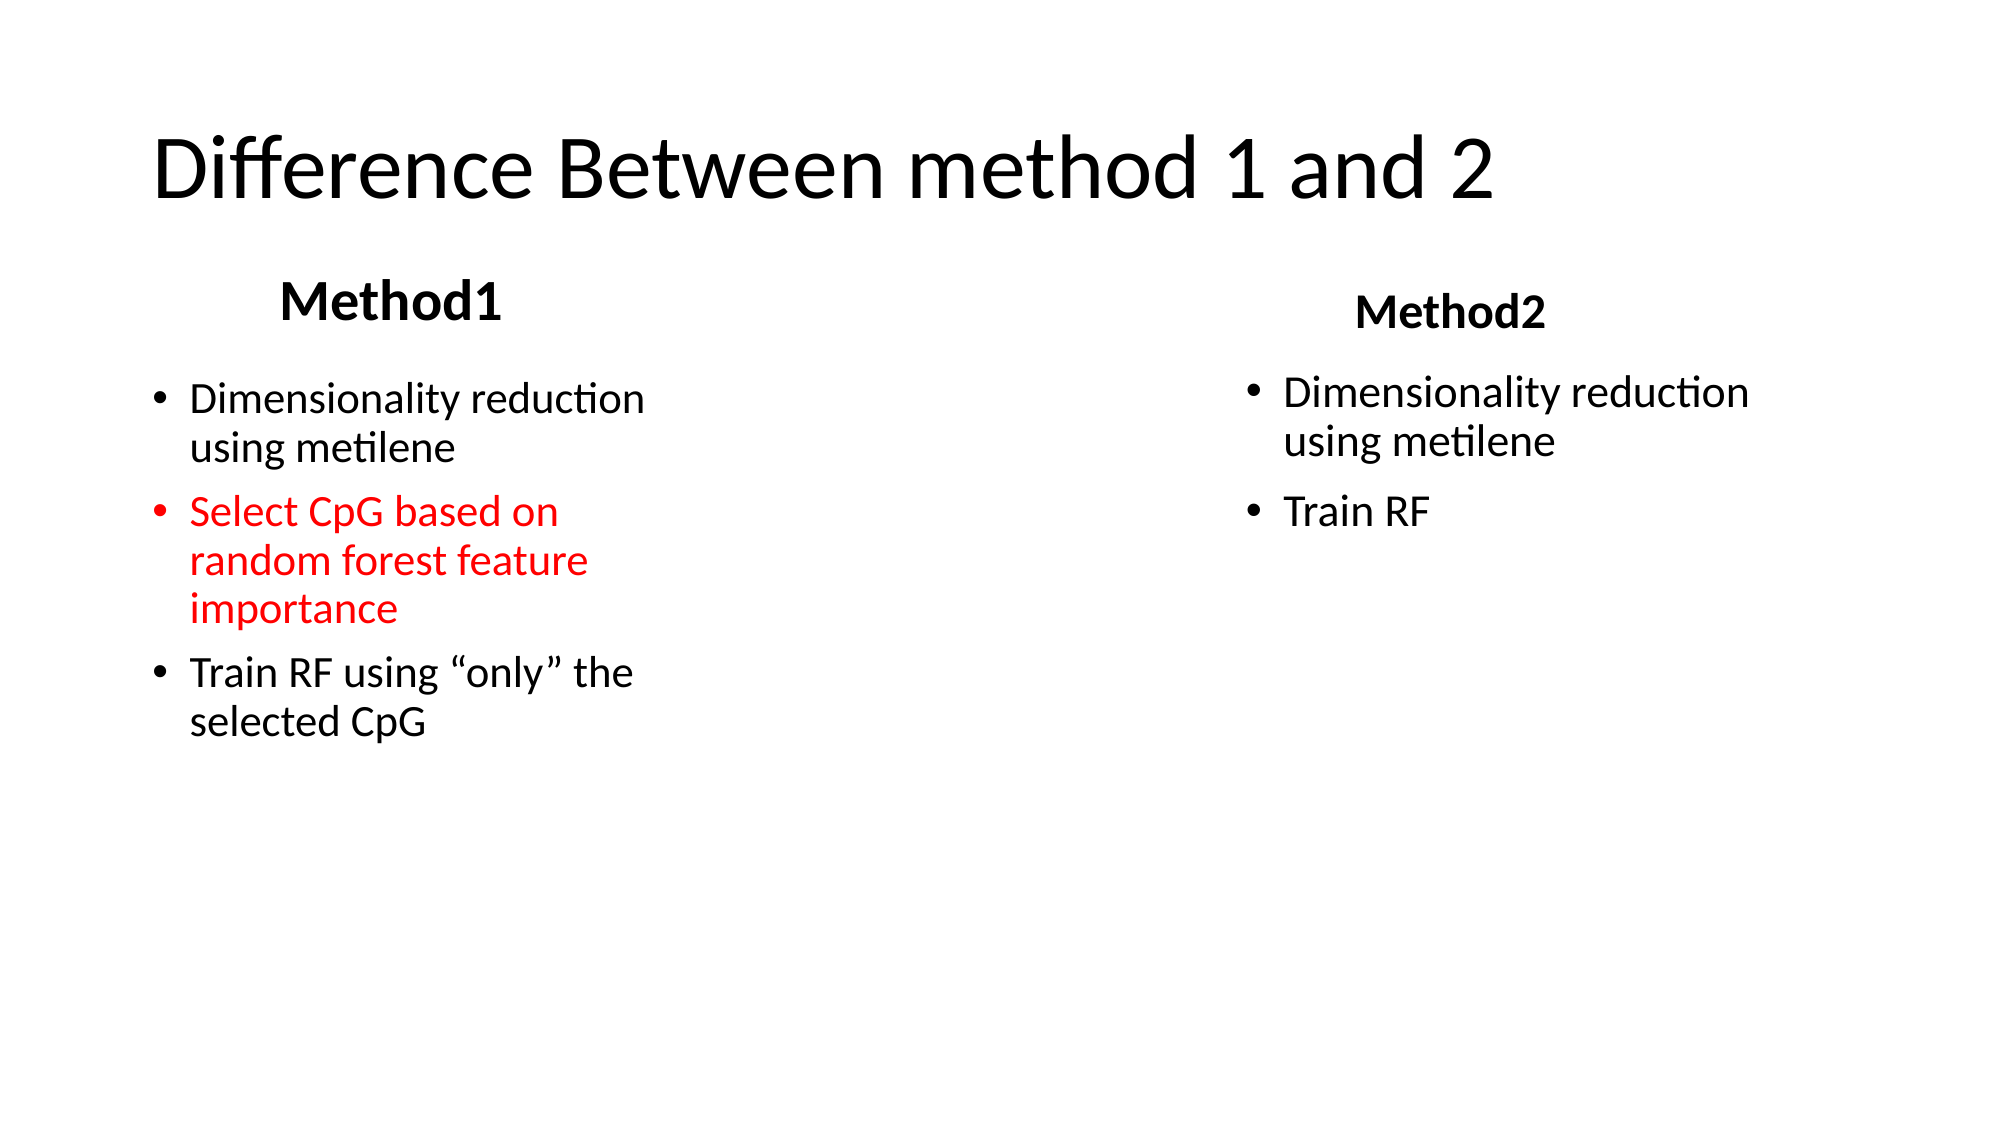

# Difference Between method 1 and 2
Method1
Method2
Dimensionality reduction using metilene
Train RF
Dimensionality reduction using metilene
Select CpG based on random forest feature importance
Train RF using “only” the selected CpG